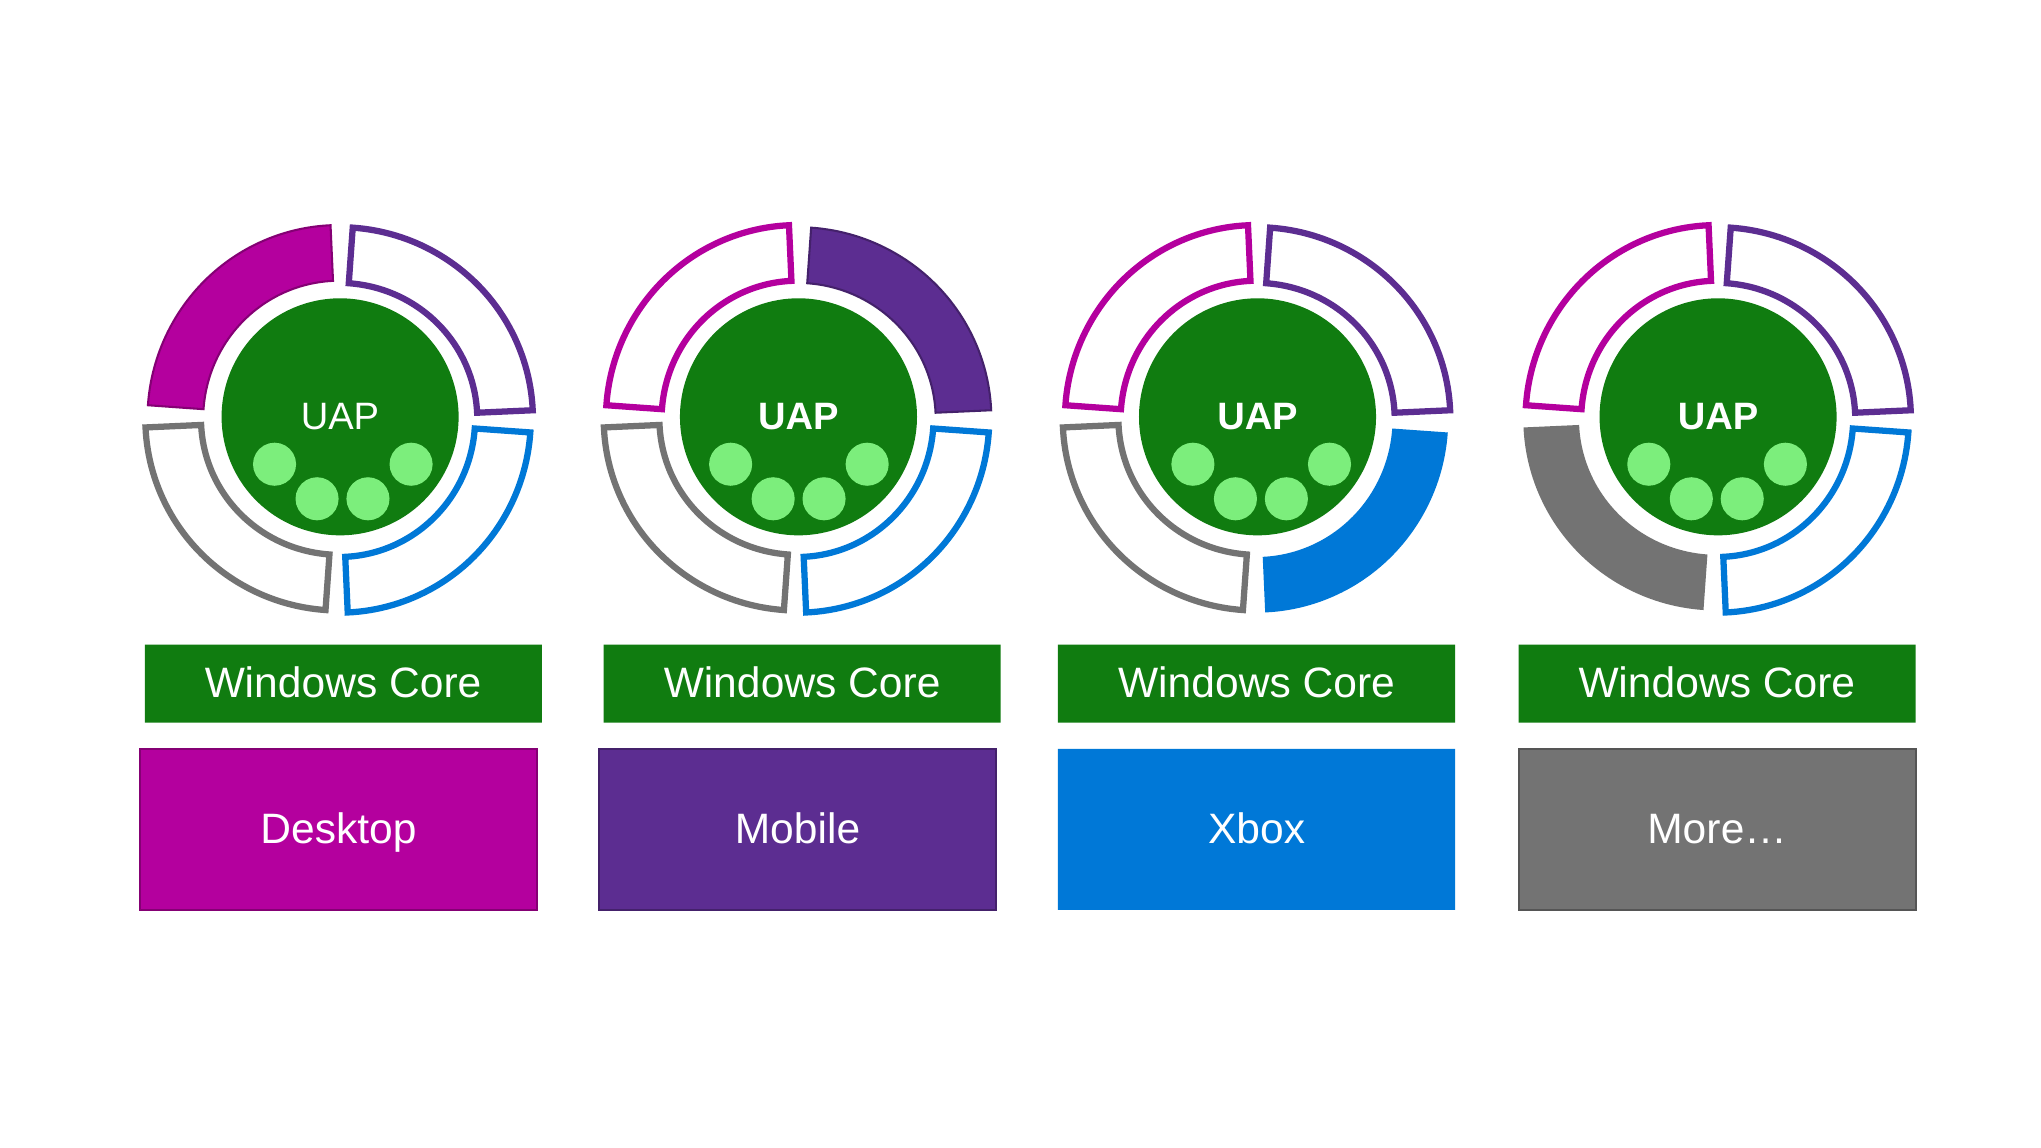

UAP
UAP
UAP
UAP

Windows Core
Windows Core
Windows Core
Windows Core
Desktop
Mobile
Xbox
More…